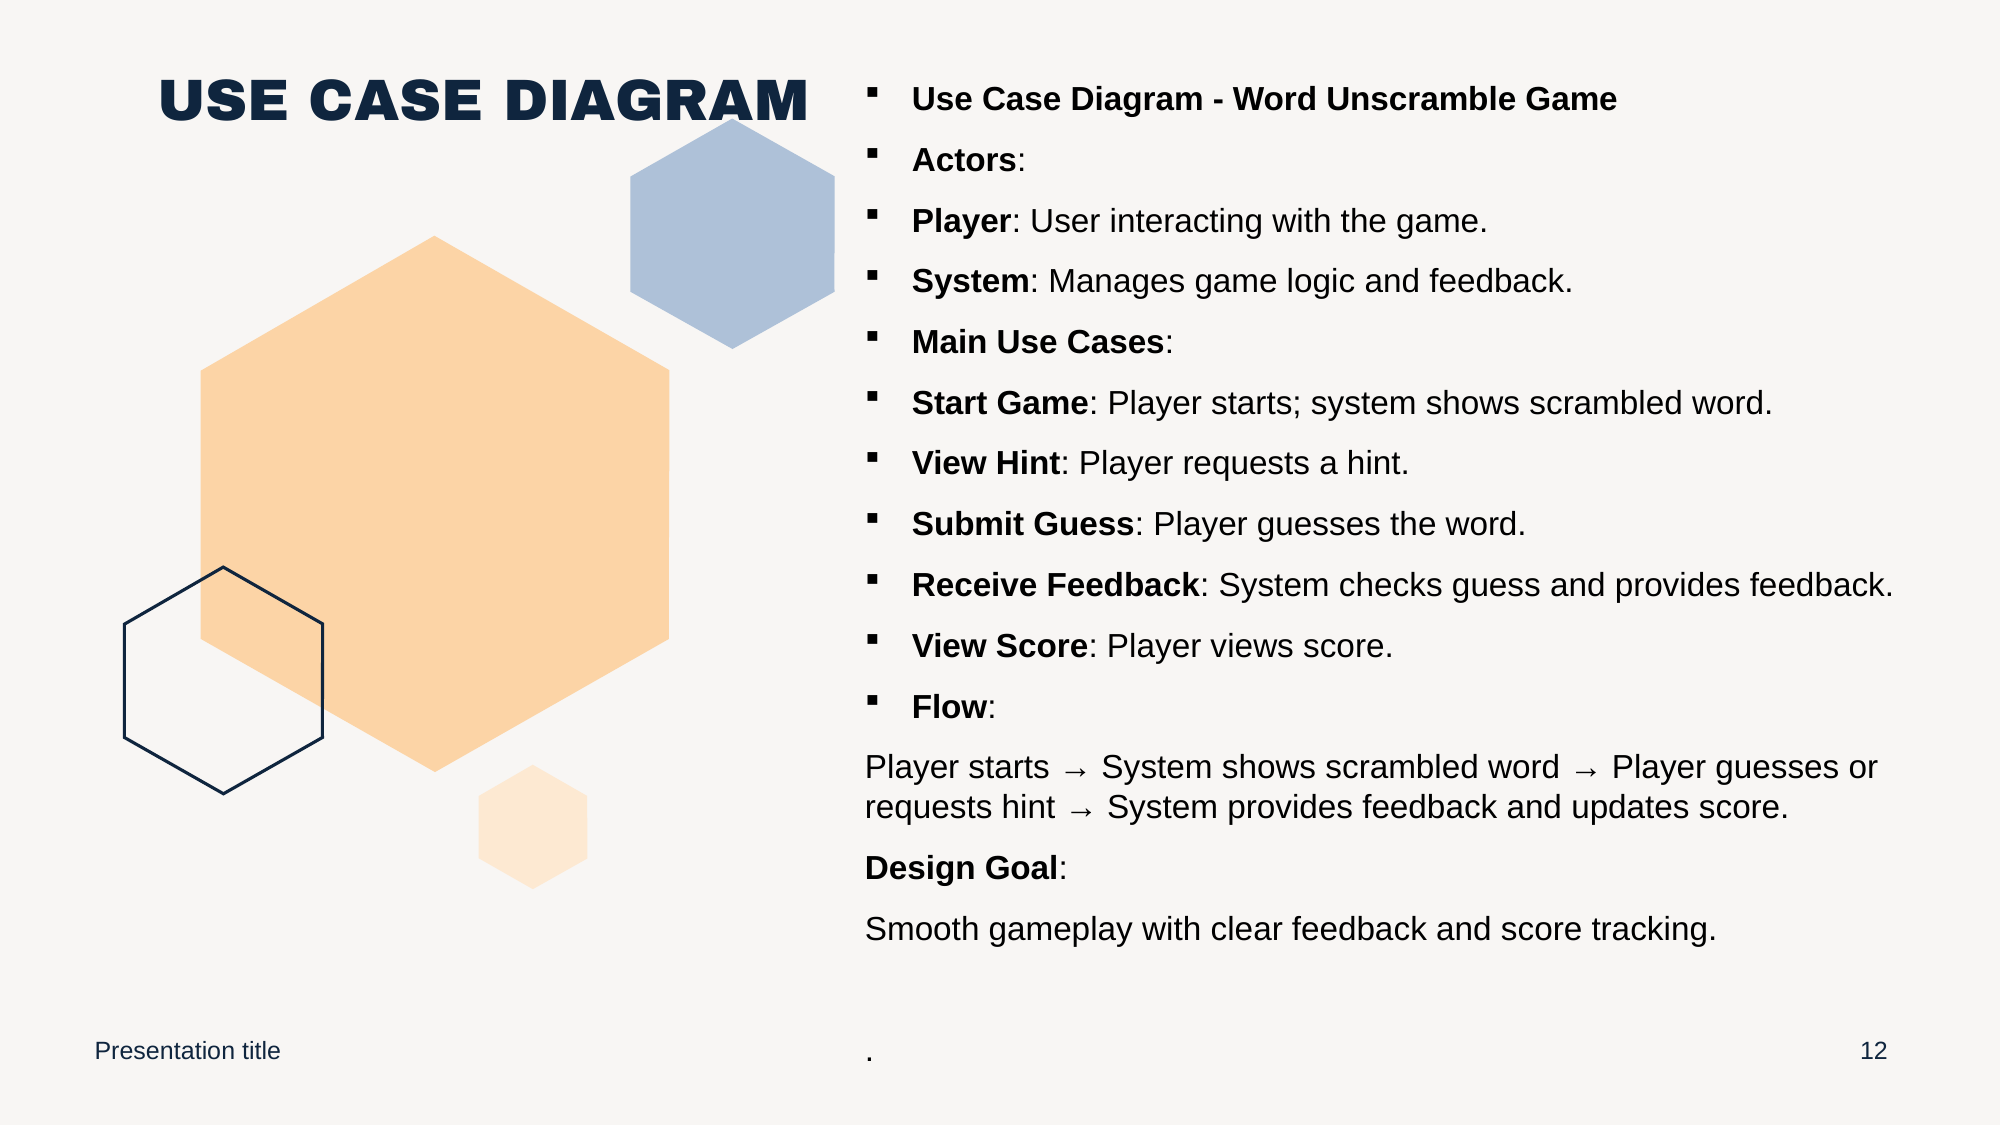

# USE CASE DIAGRAM
Use Case Diagram - Word Unscramble Game
Actors:
Player: User interacting with the game.
System: Manages game logic and feedback.
Main Use Cases:
Start Game: Player starts; system shows scrambled word.
View Hint: Player requests a hint.
Submit Guess: Player guesses the word.
Receive Feedback: System checks guess and provides feedback.
View Score: Player views score.
Flow:
Player starts → System shows scrambled word → Player guesses or requests hint → System provides feedback and updates score.
Design Goal:
Smooth gameplay with clear feedback and score tracking.

.

Presentation title
12